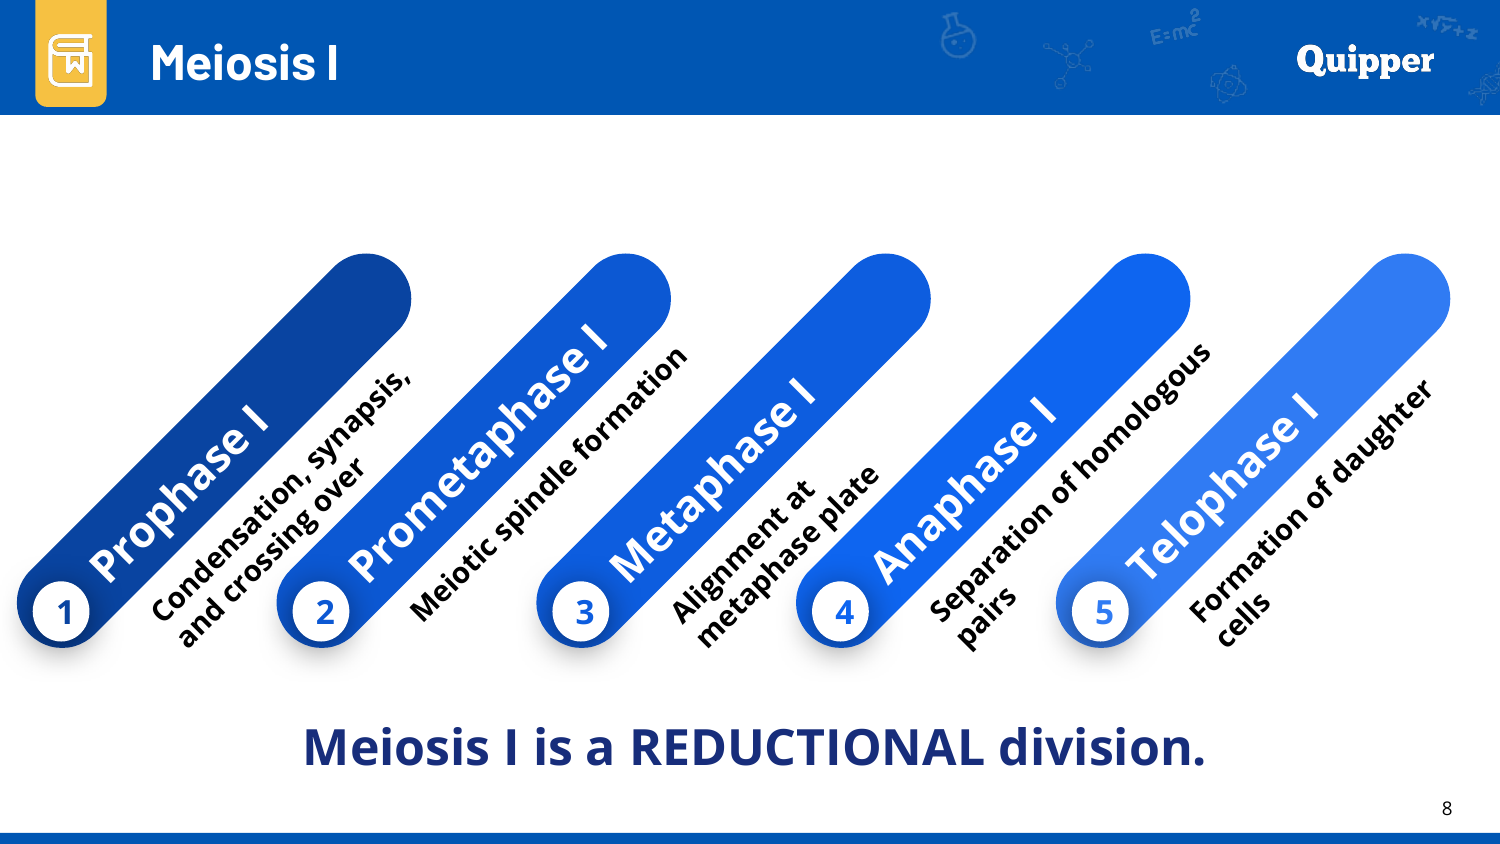

Meiosis I

Prophase I
Condensation, synapsis, and crossing over
1

Prometaphase I
Meiotic spindle formation
2

Metaphase I
Alignment at metaphase plate
3

Anaphase I
Separation of homologous pairs
4

Telophase I
Formation of daughter cells
5
Meiosis I is a REDUCTIONAL division.
8